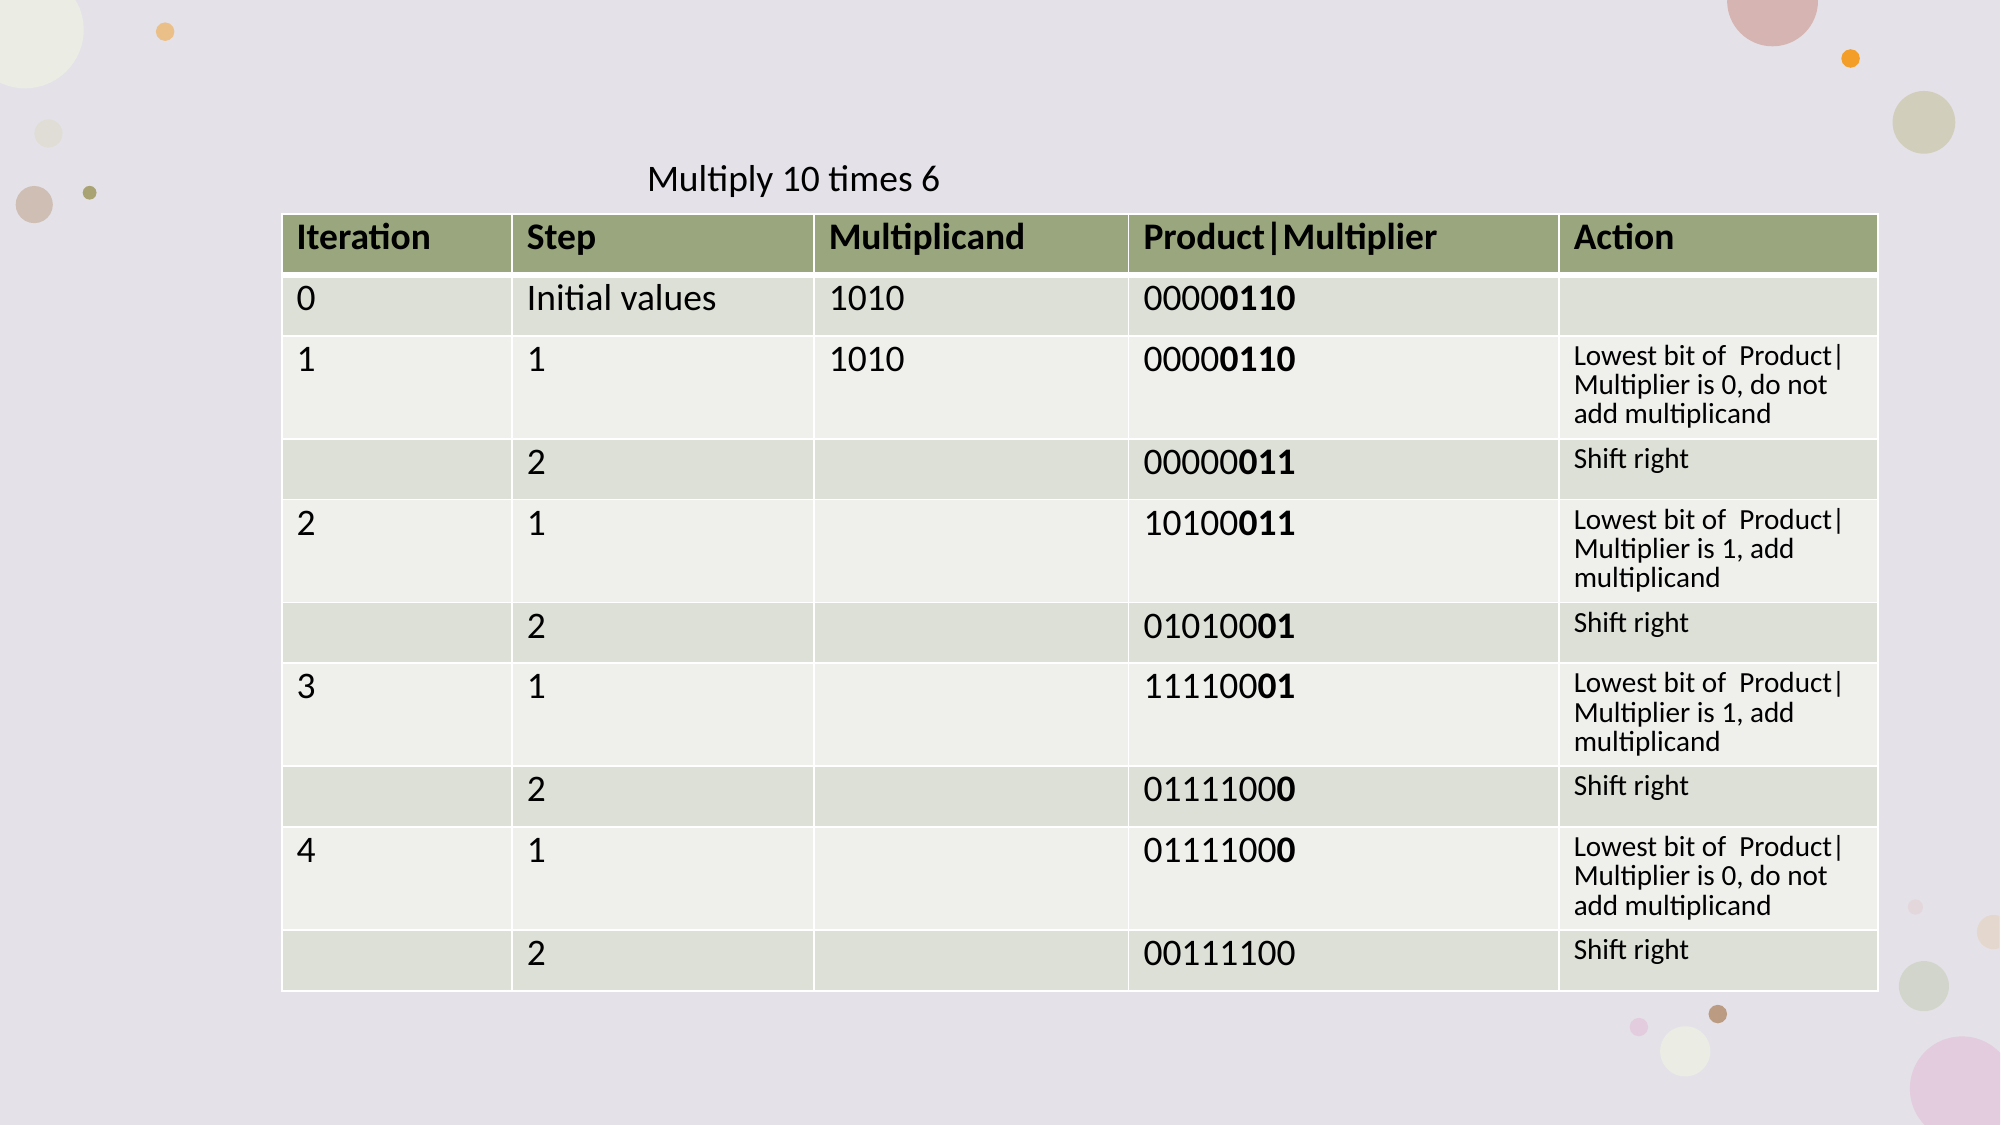

# Example Problem 10 Step 6
Multiply 10 times 6
| Iteration | Step | Multiplicand | Product|Multiplier | Action |
| --- | --- | --- | --- | --- |
| 0 | Initial values | 1010 | 00000110 |  |
| 1 | 1 | 1010 | 00000110 | Lowest bit of Product|Multiplier is 0, do not add multiplicand |
|  | 2 |  | 00000011 | Shift right |
| 2 | 1 |  | 10100011 | Lowest bit of Product|Multiplier is 1, add multiplicand |
|  | 2 |  | 01010001 | Shift right |
| 3 | 1 |  | 11110001 | Lowest bit of Product|Multiplier is 1, add multiplicand |
|  | 2 |  | 01111000 | Shift right |
| 4 | 1 |  | 01111000 | Lowest bit of Product|Multiplier is 0, do not add multiplicand |
|  | 2 |  | 00111100 | Shift right |